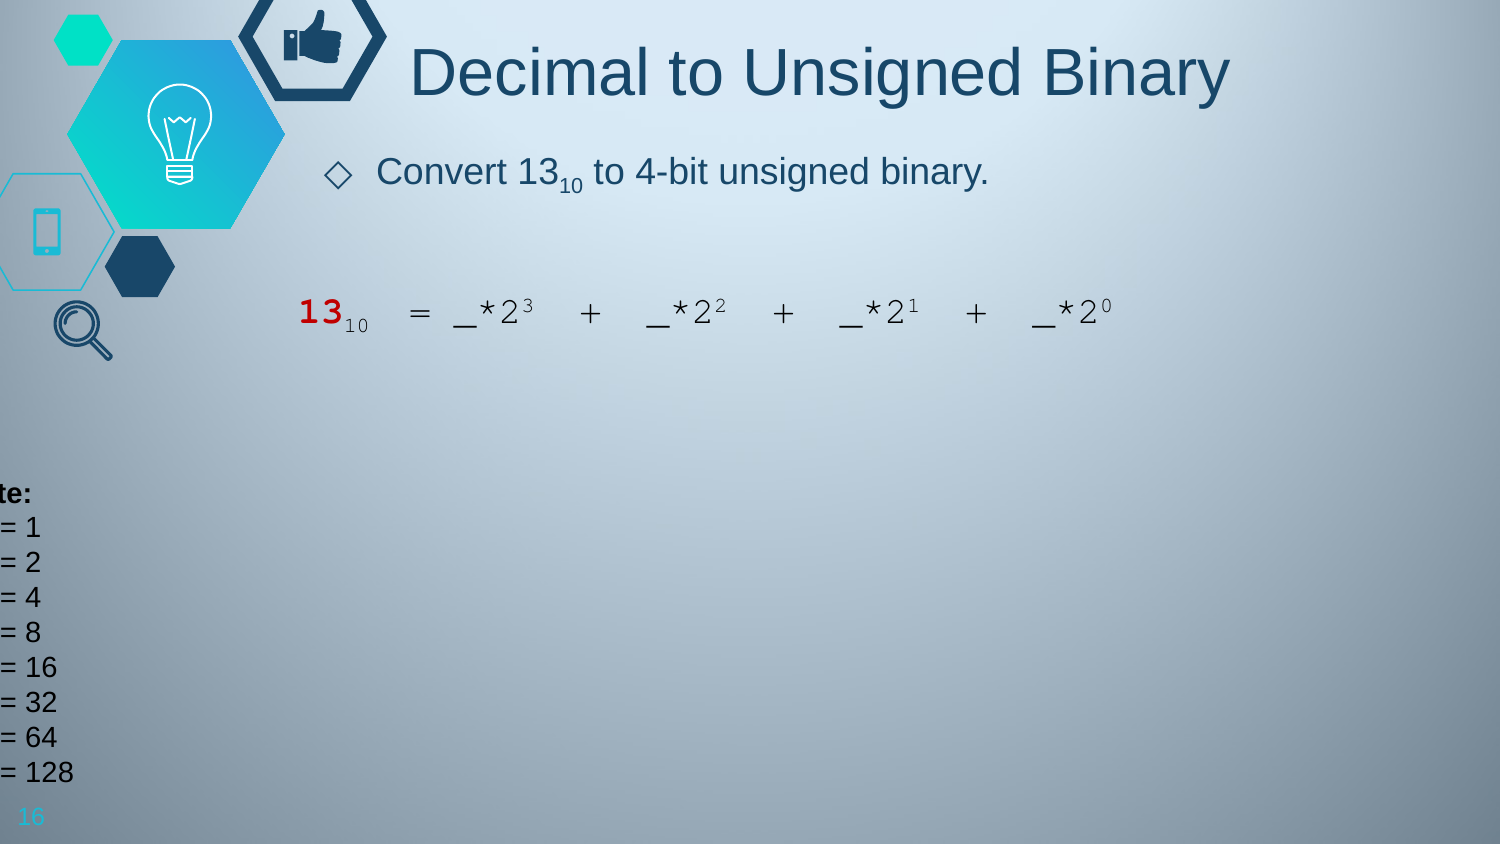

# Decimal to Unsigned Binary
Convert 1310 to 4-bit unsigned binary.
1310
    = _*23  +  _*22  +  _*21  +  _*20
Note:
 20 = 1
 21 = 2
 22 = 4
 23 = 8
 24 = 16
 25 = 32
 26 = 64
 27 = 128
16